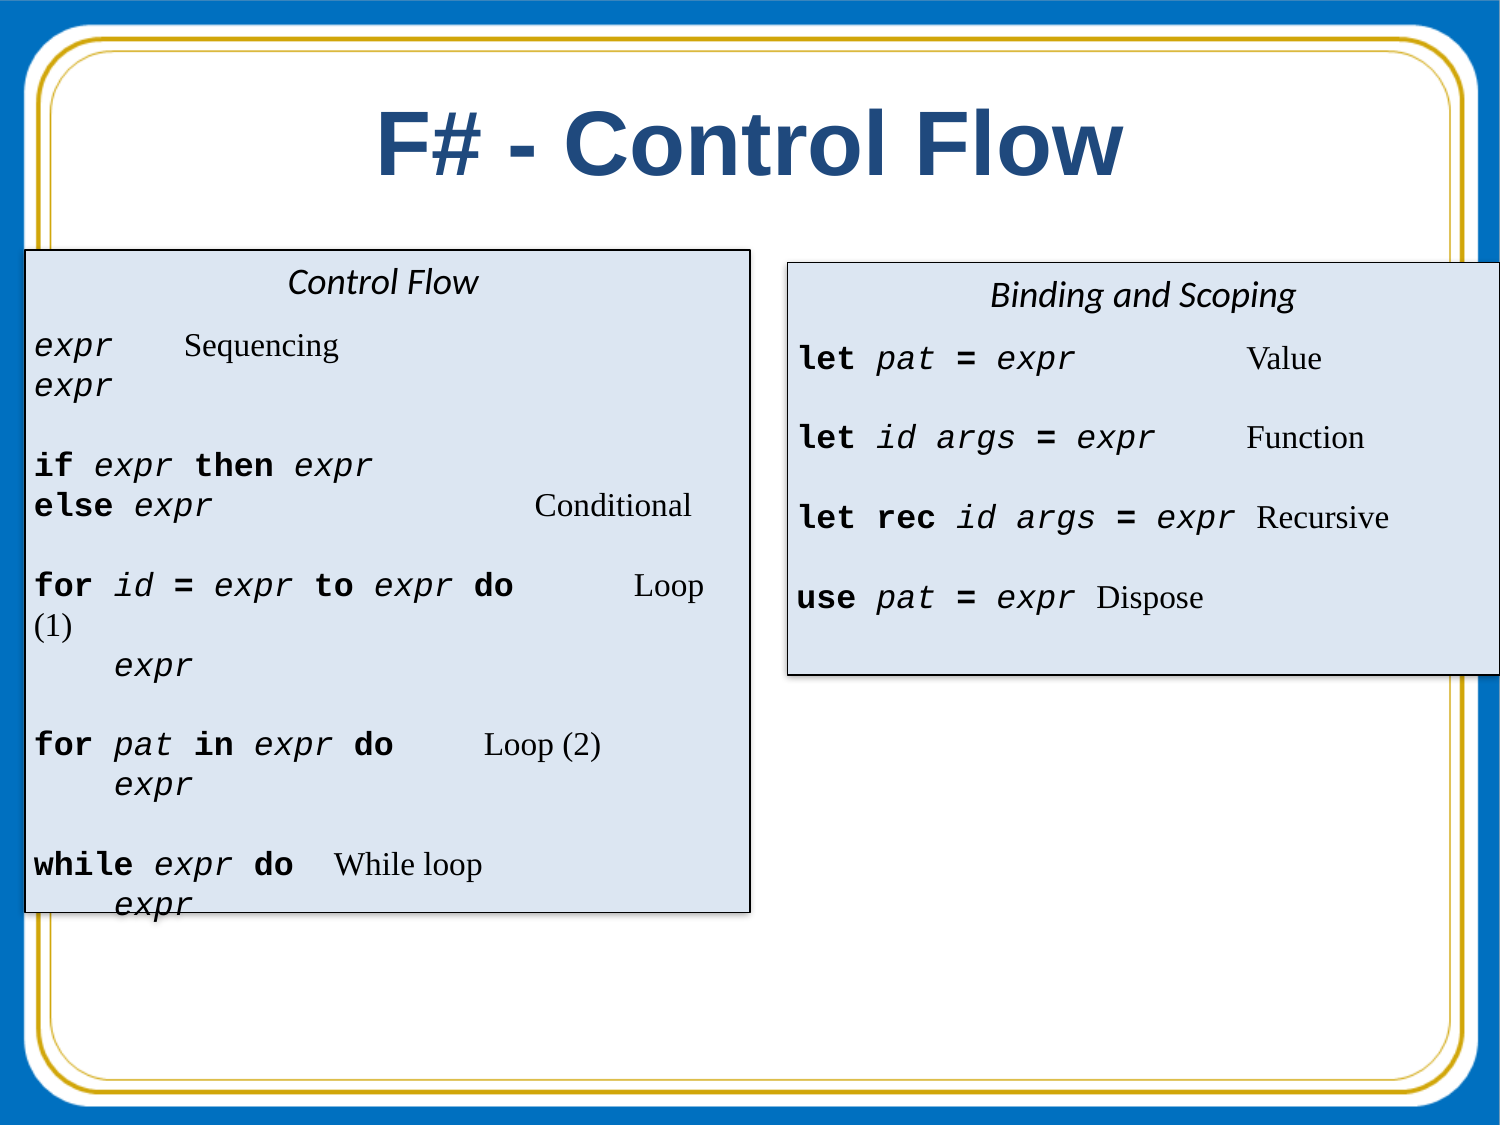

# F# - Control Flow
Control Flow
expr 	Sequencing
expr

if expr then expr
else expr 	Conditional

for id = expr to expr do	Loop (1)
    expr

for pat in expr do	Loop (2)
    expr

while expr do	While loop
    expr

Binding and Scoping
let pat = expr 	Value

let id args = expr 	Function

let rec id args = expr Recursive

use pat = expr	Dispose